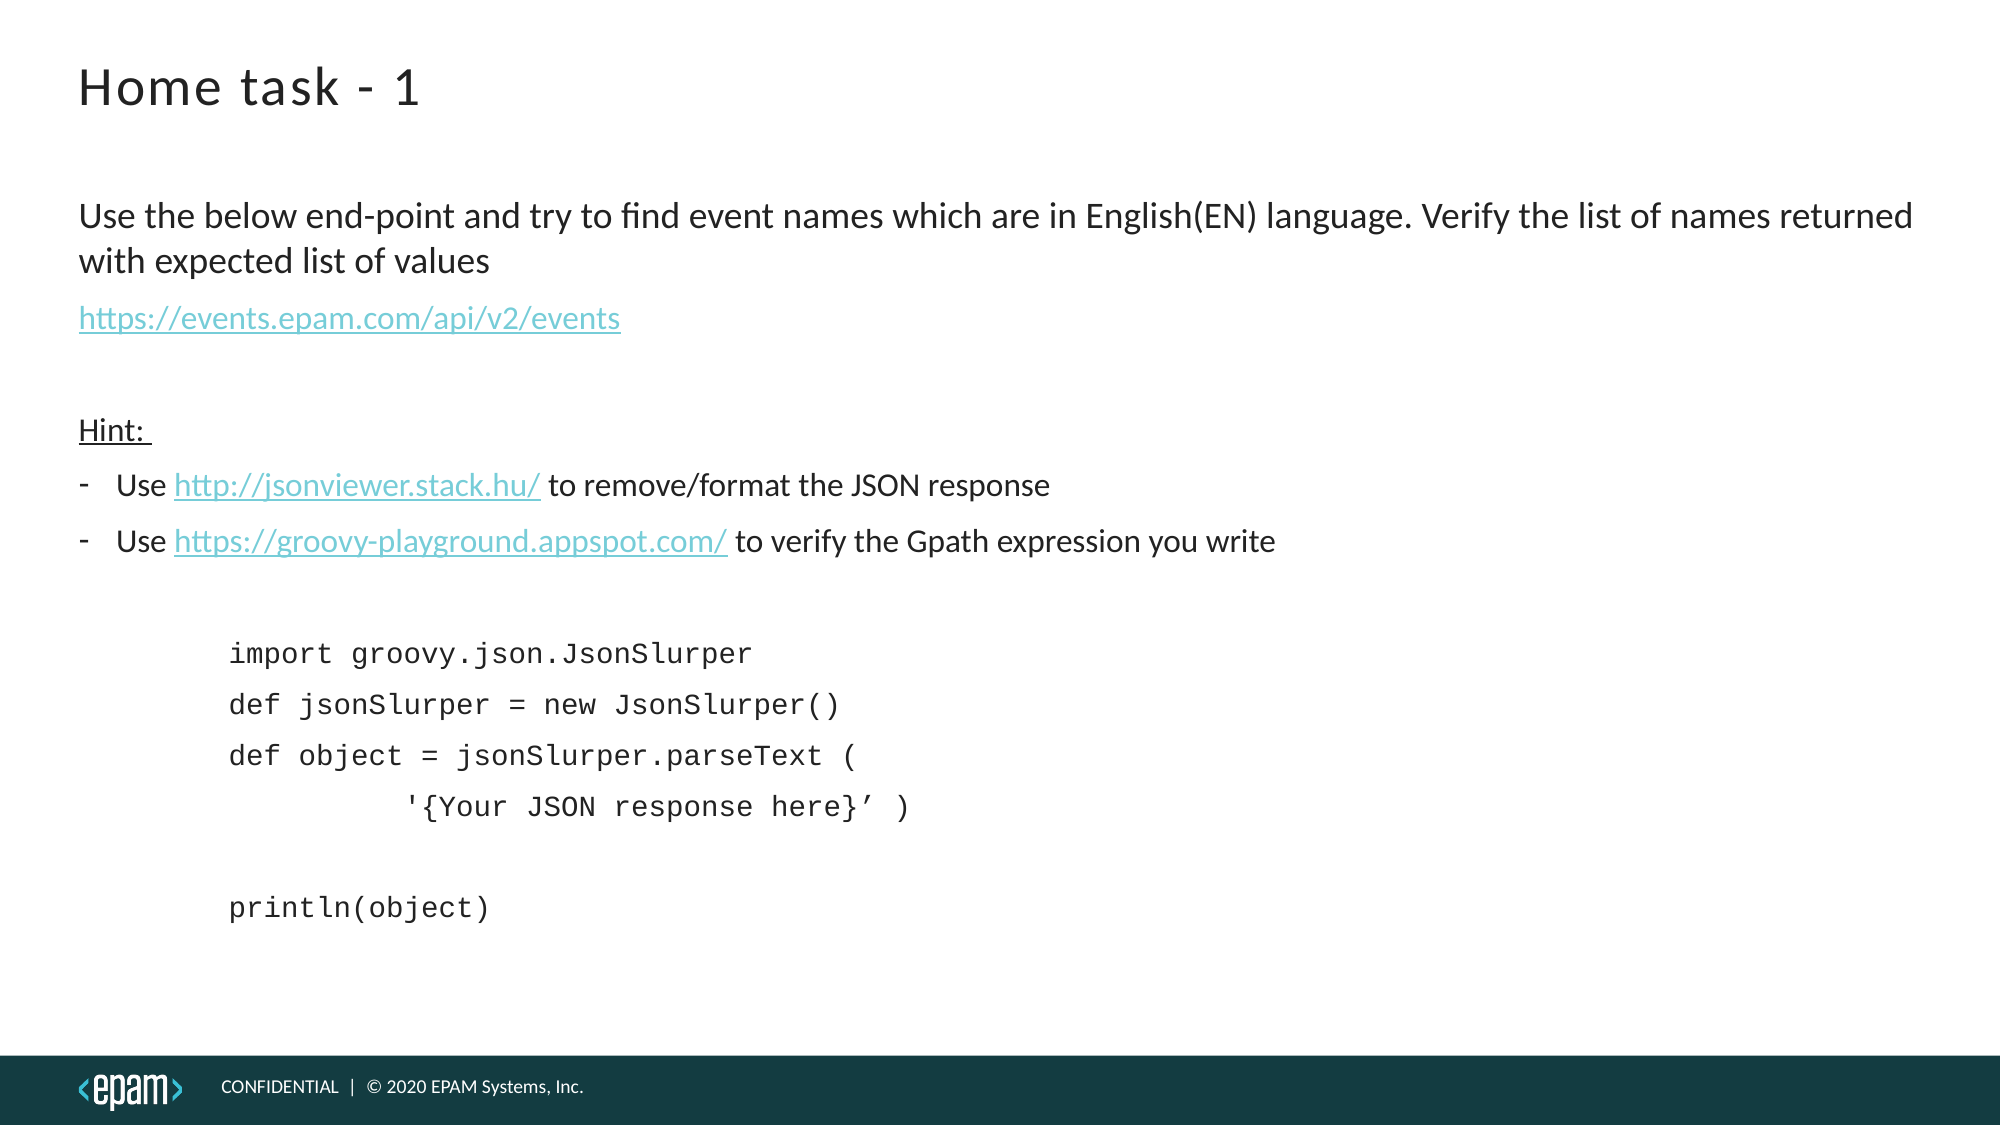

# Home task - 1
Use the below end-point and try to find event names which are in English(EN) language. Verify the list of names returned with expected list of values
https://events.epam.com/api/v2/events

Hint:
Use http://jsonviewer.stack.hu/ to remove/format the JSON response
Use https://groovy-playground.appspot.com/ to verify the Gpath expression you write

	import groovy.json.JsonSlurper
	def jsonSlurper = new JsonSlurper()
	def object = jsonSlurper.parseText (
	          '{Your JSON response here}’ )

	println(object)